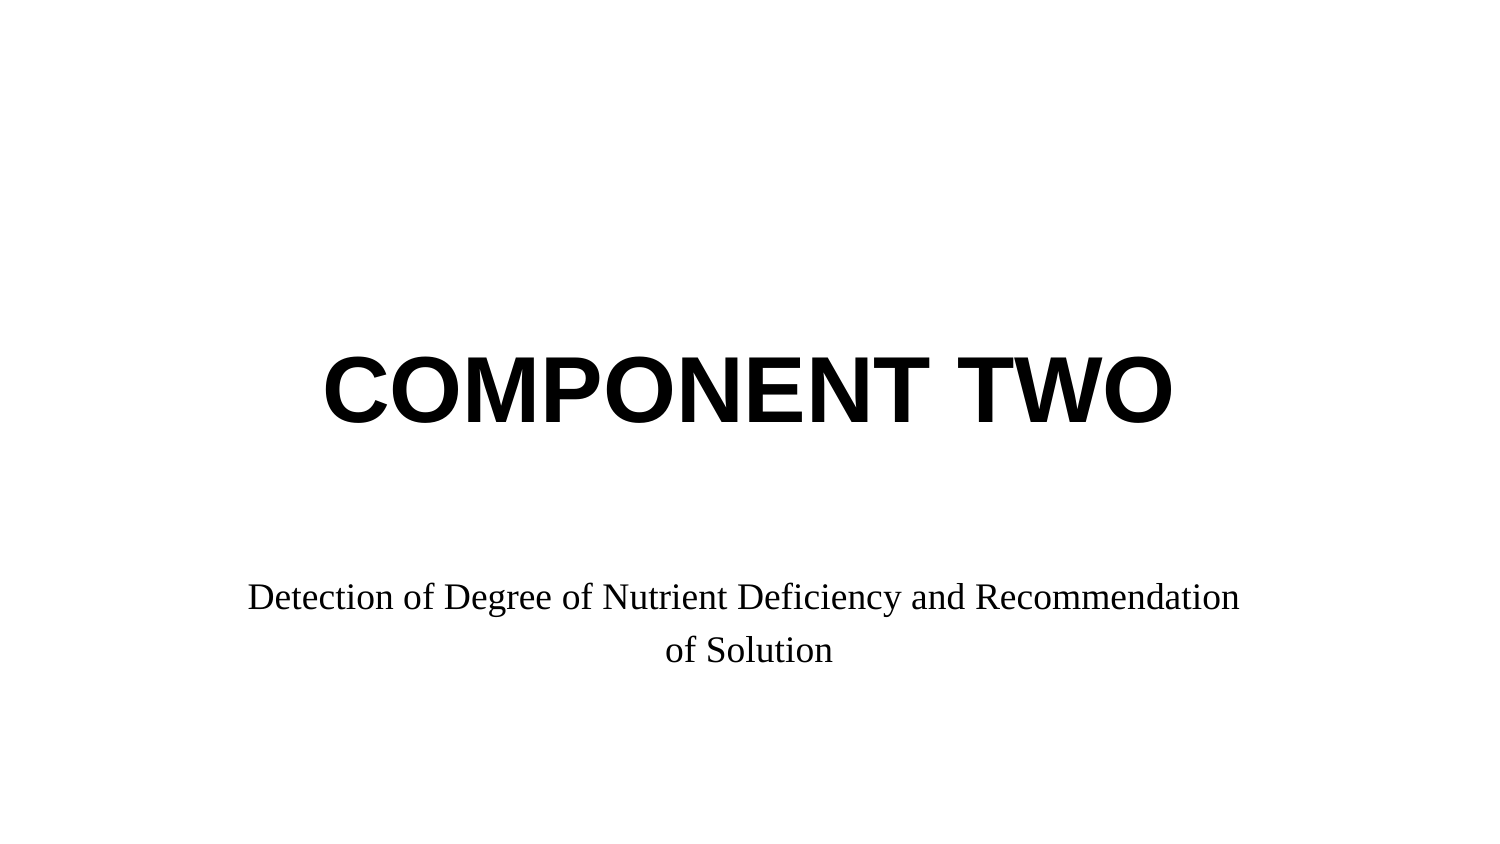

# COMPONENT TWO
Detection of Degree of Nutrient Deficiency and Recommendation
of Solution